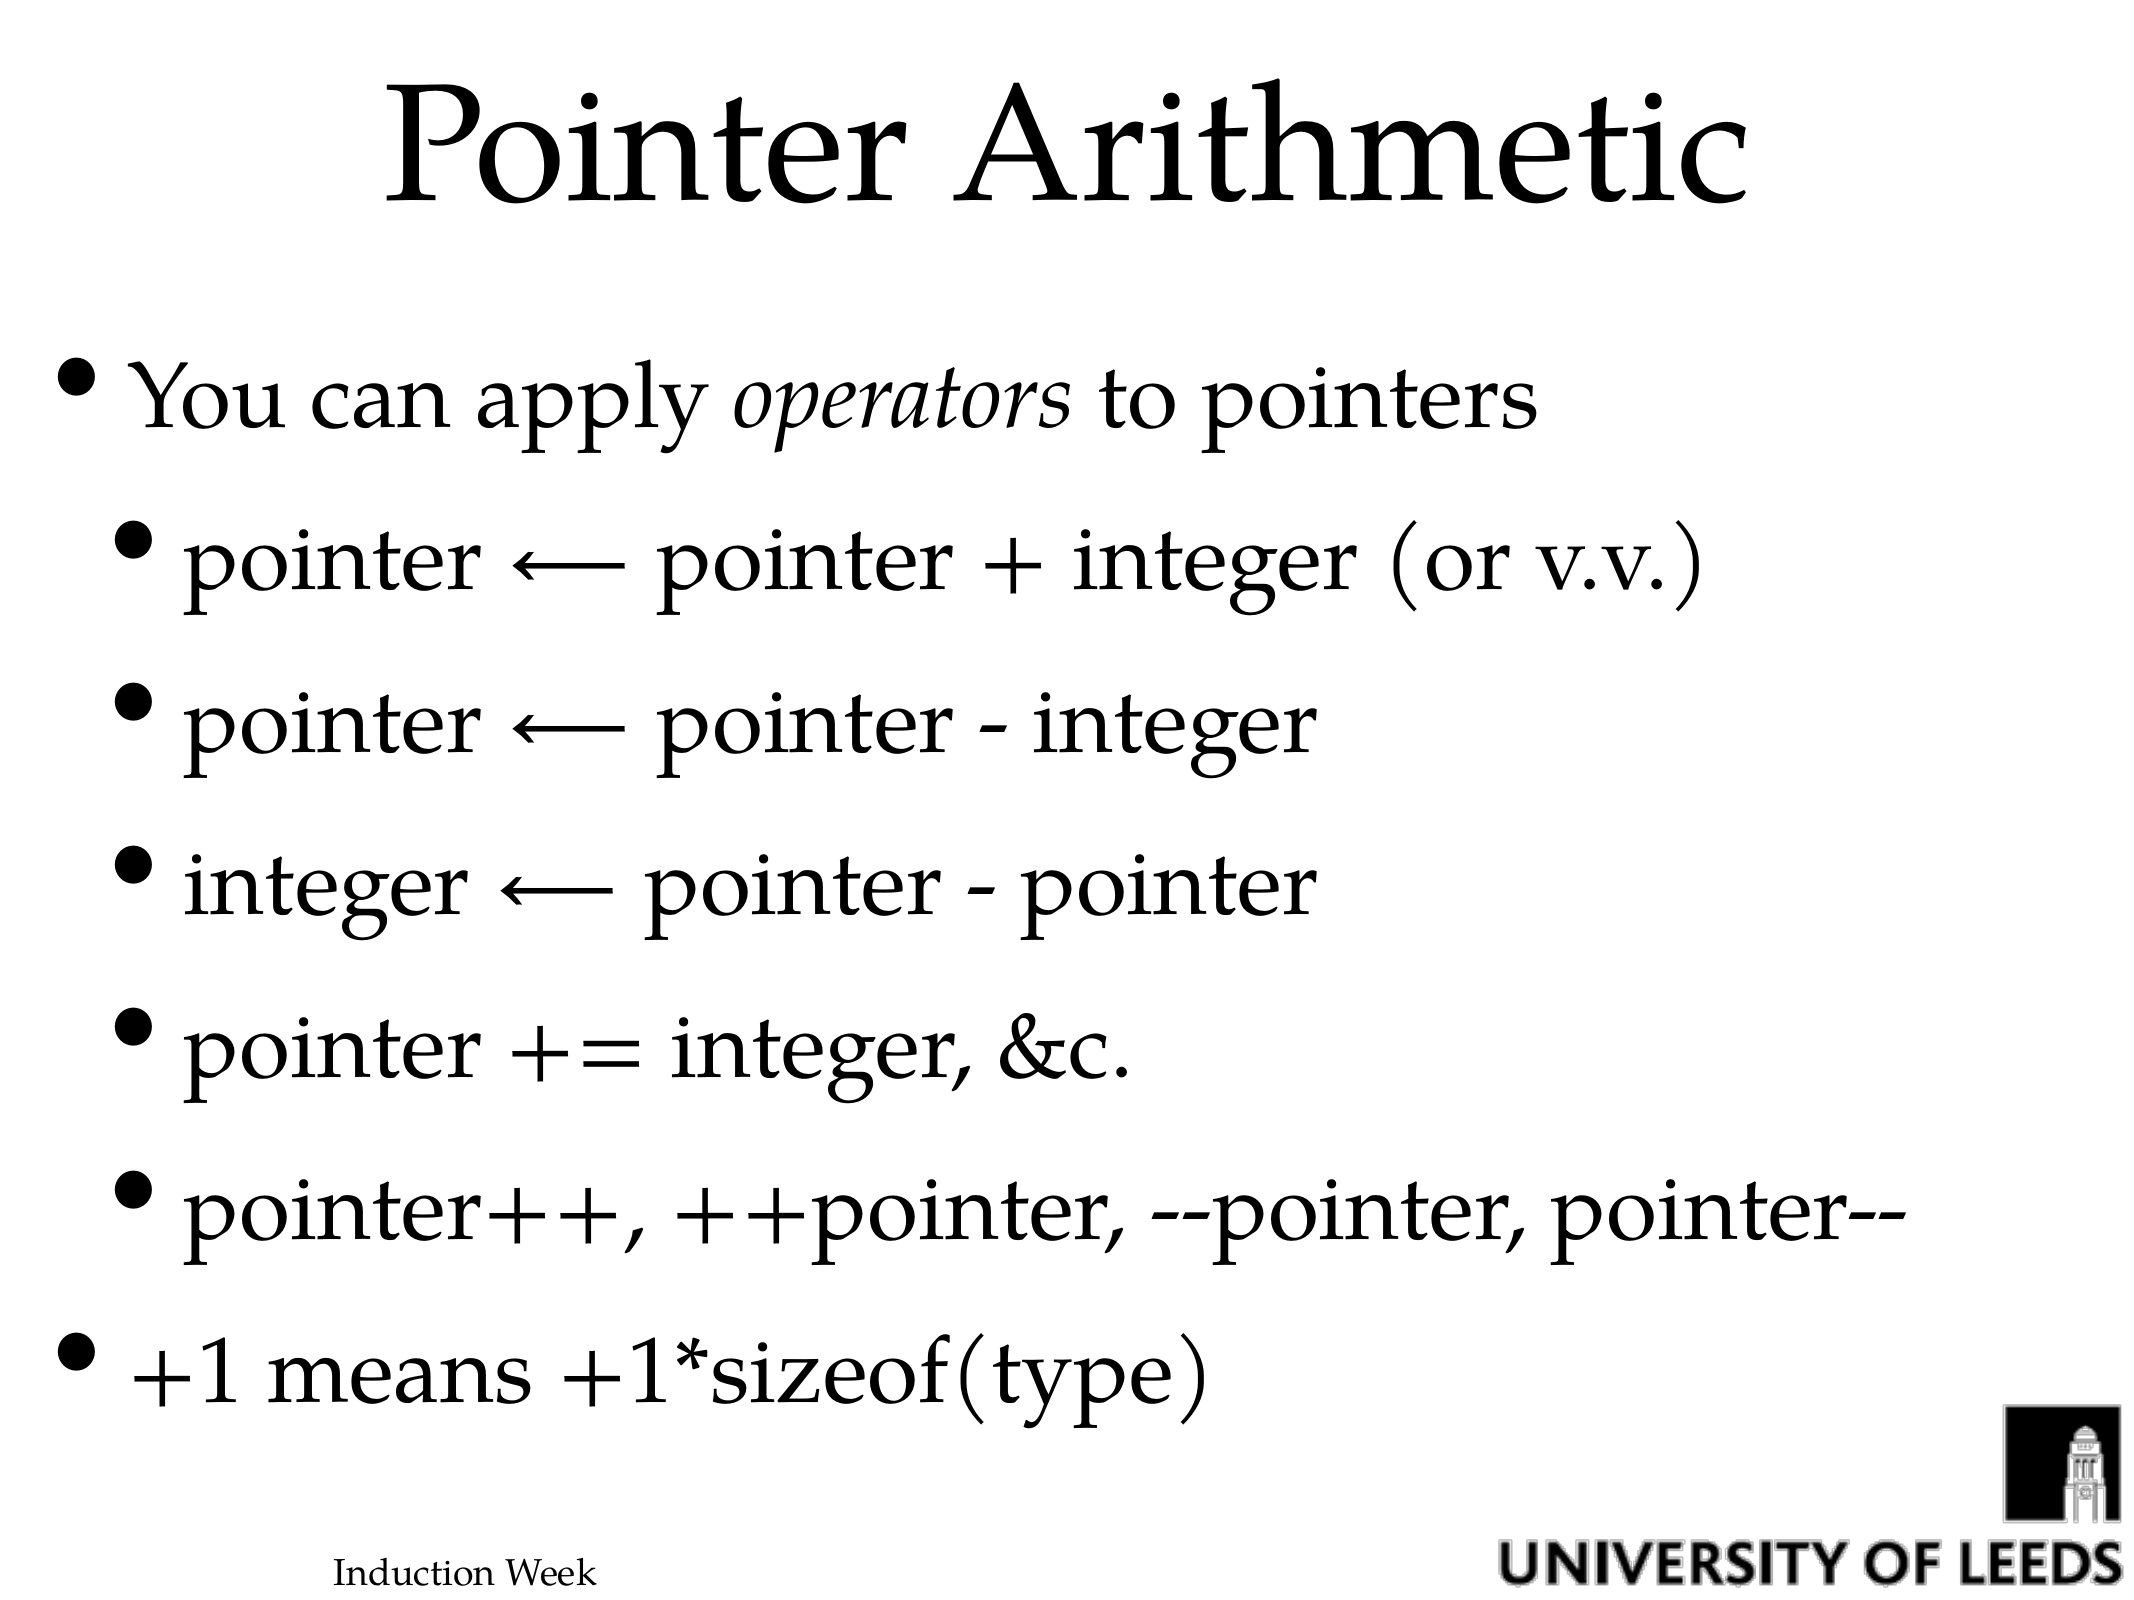

# Pointer Arithmetic
You can apply operators to pointers
pointer ⟵ pointer + integer (or v.v.)
pointer ⟵ pointer - integer
integer ⟵ pointer - pointer
pointer += integer, &c.
pointer++, ++pointer, --pointer, pointer--
+1 means +1*sizeof(type)